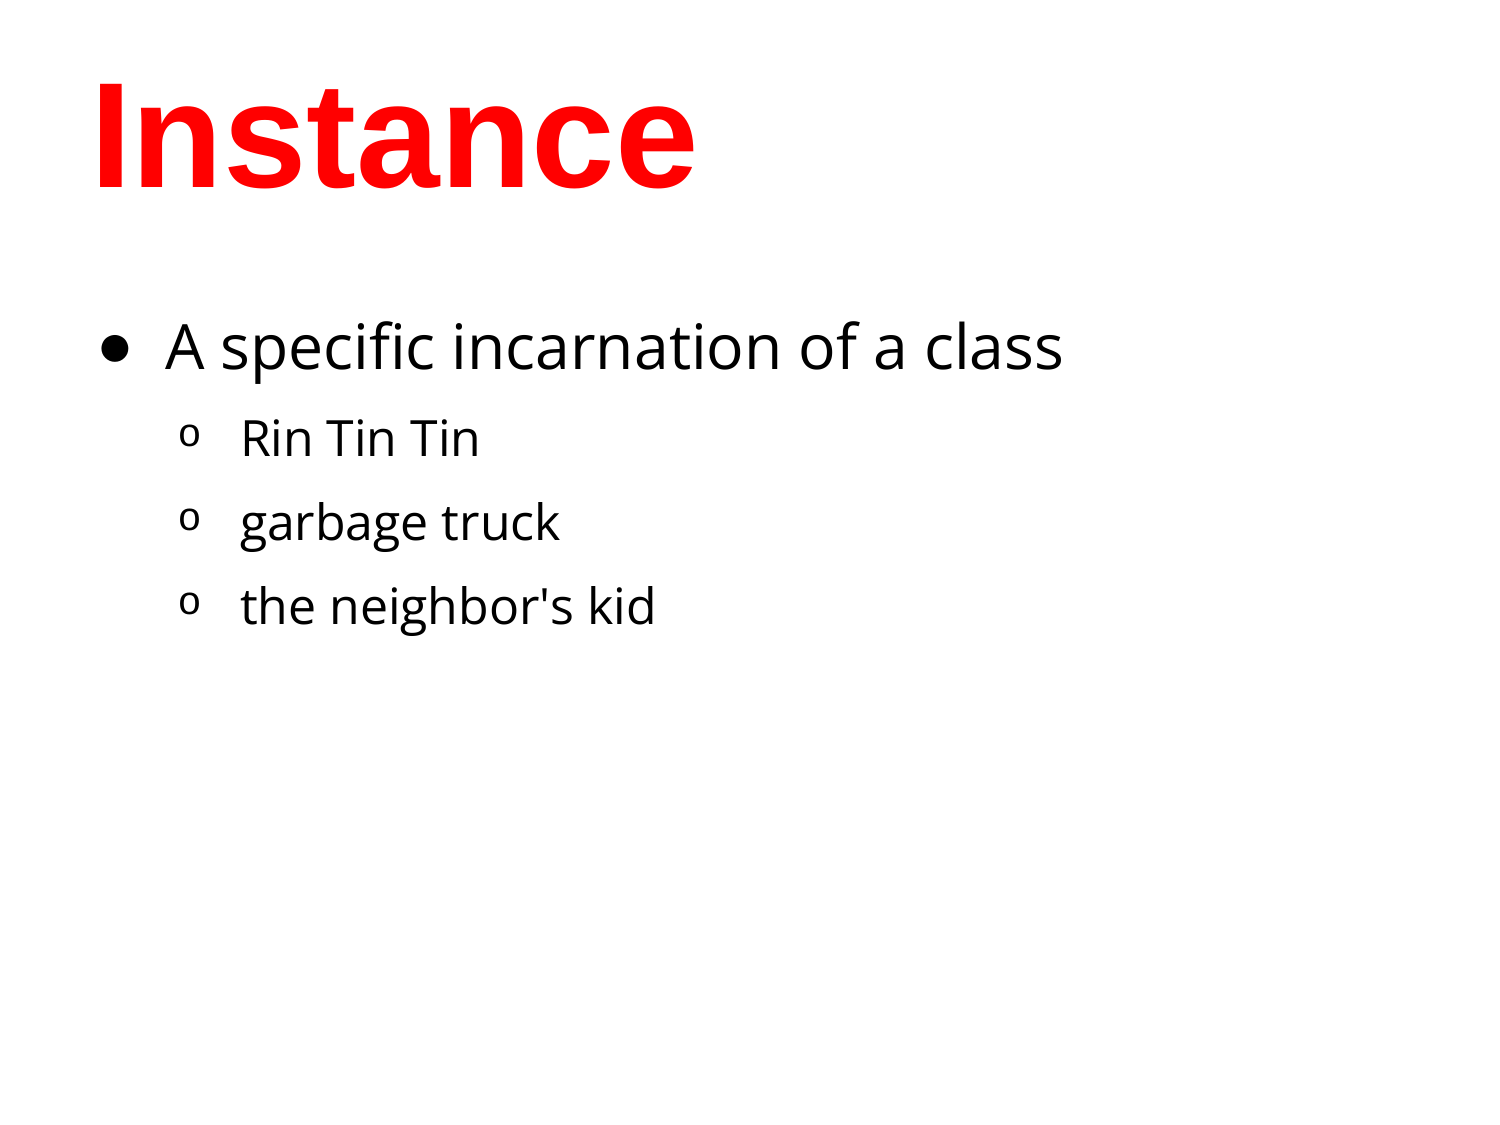

# Instance
A specific incarnation of a class
Rin Tin Tin
garbage truck
the neighbor's kid